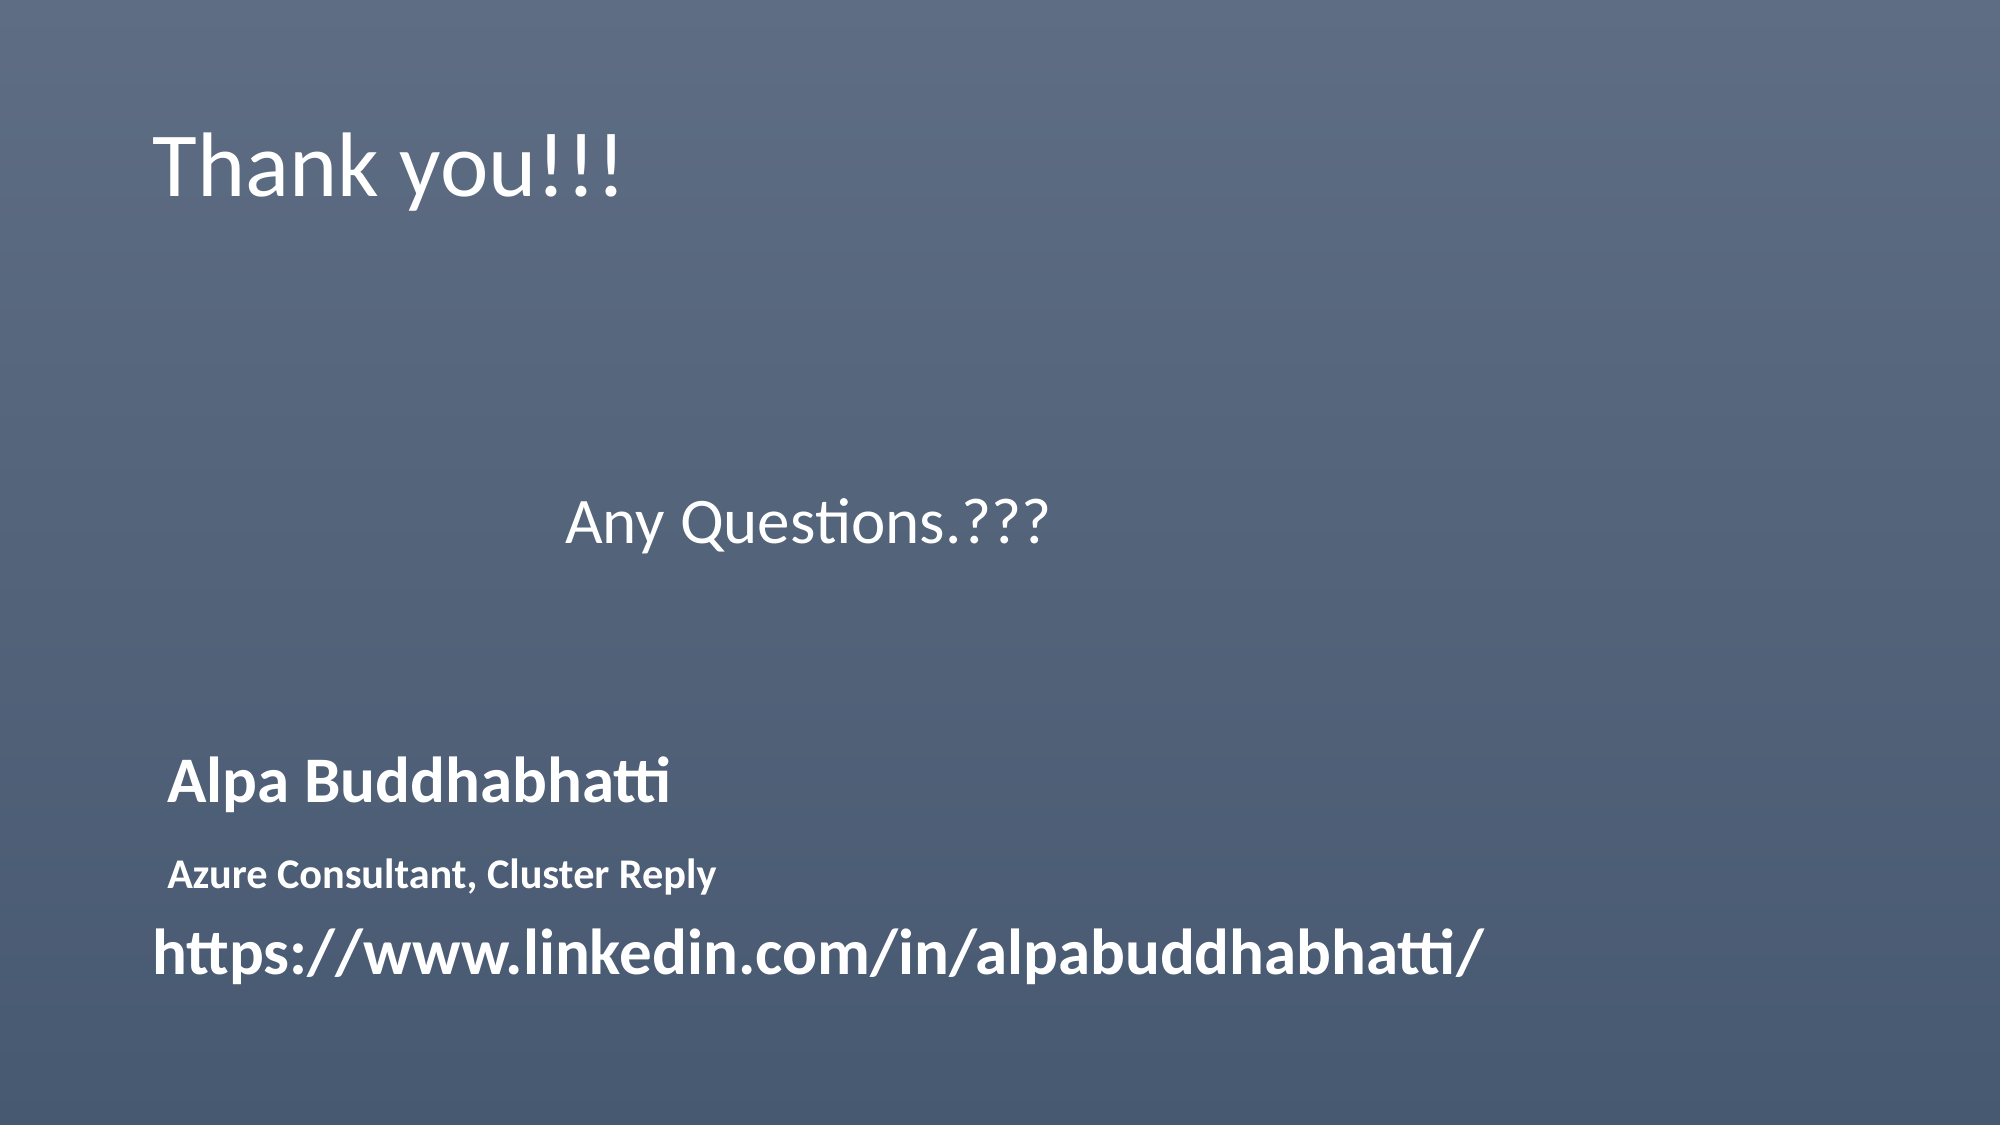

# Thank you!!!

                            Any Questions.???

 Alpa Buddhabhatti
 Azure Consultant, Cluster Reply
https://www.linkedin.com/in/alpabuddhabhatti/